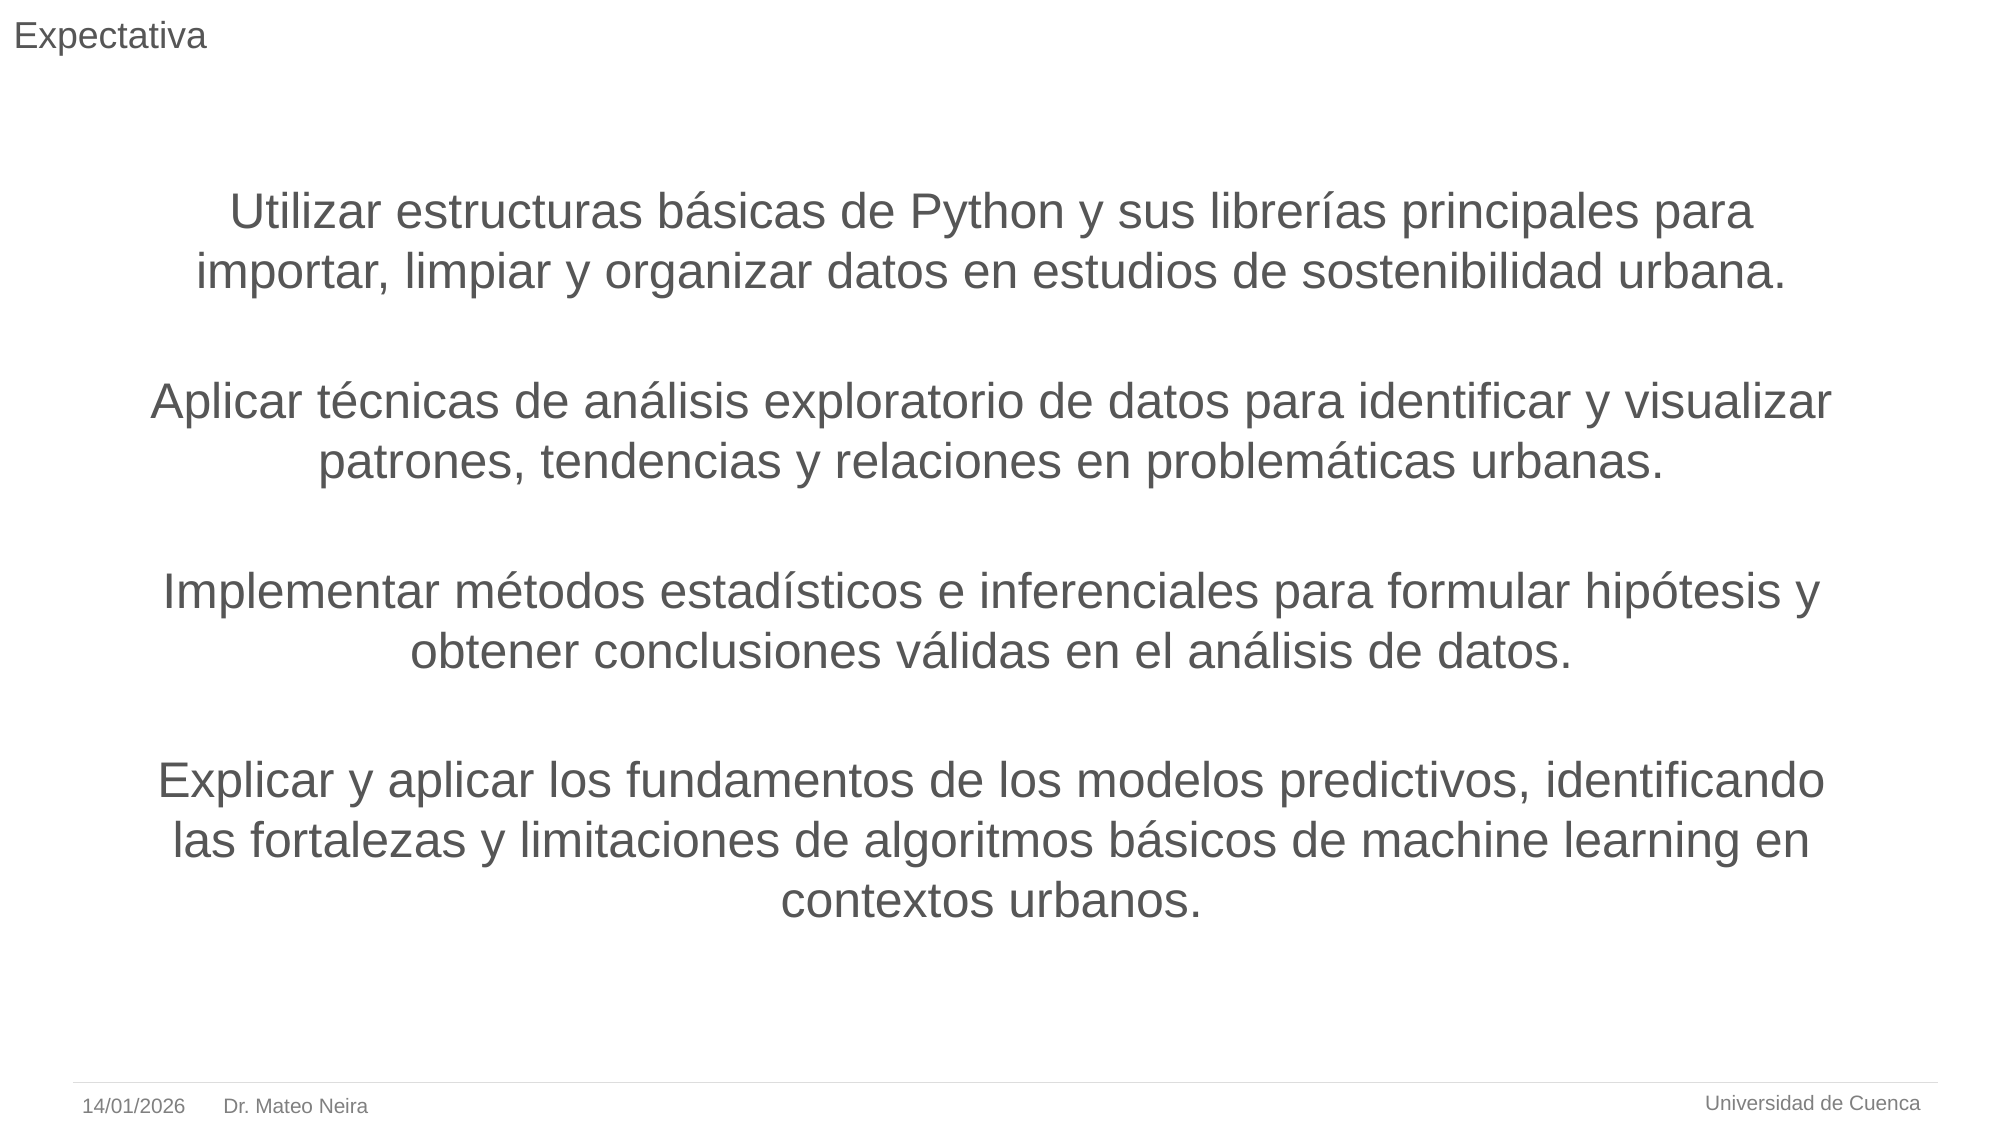

# Expectativa
Utilizar estructuras básicas de Python y sus librerías principales para importar, limpiar y organizar datos en estudios de sostenibilidad urbana.

Aplicar técnicas de análisis exploratorio de datos para identificar y visualizar patrones, tendencias y relaciones en problemáticas urbanas.

Implementar métodos estadísticos e inferenciales para formular hipótesis y obtener conclusiones válidas en el análisis de datos.

Explicar y aplicar los fundamentos de los modelos predictivos, identificando las fortalezas y limitaciones de algoritmos básicos de machine learning en contextos urbanos.